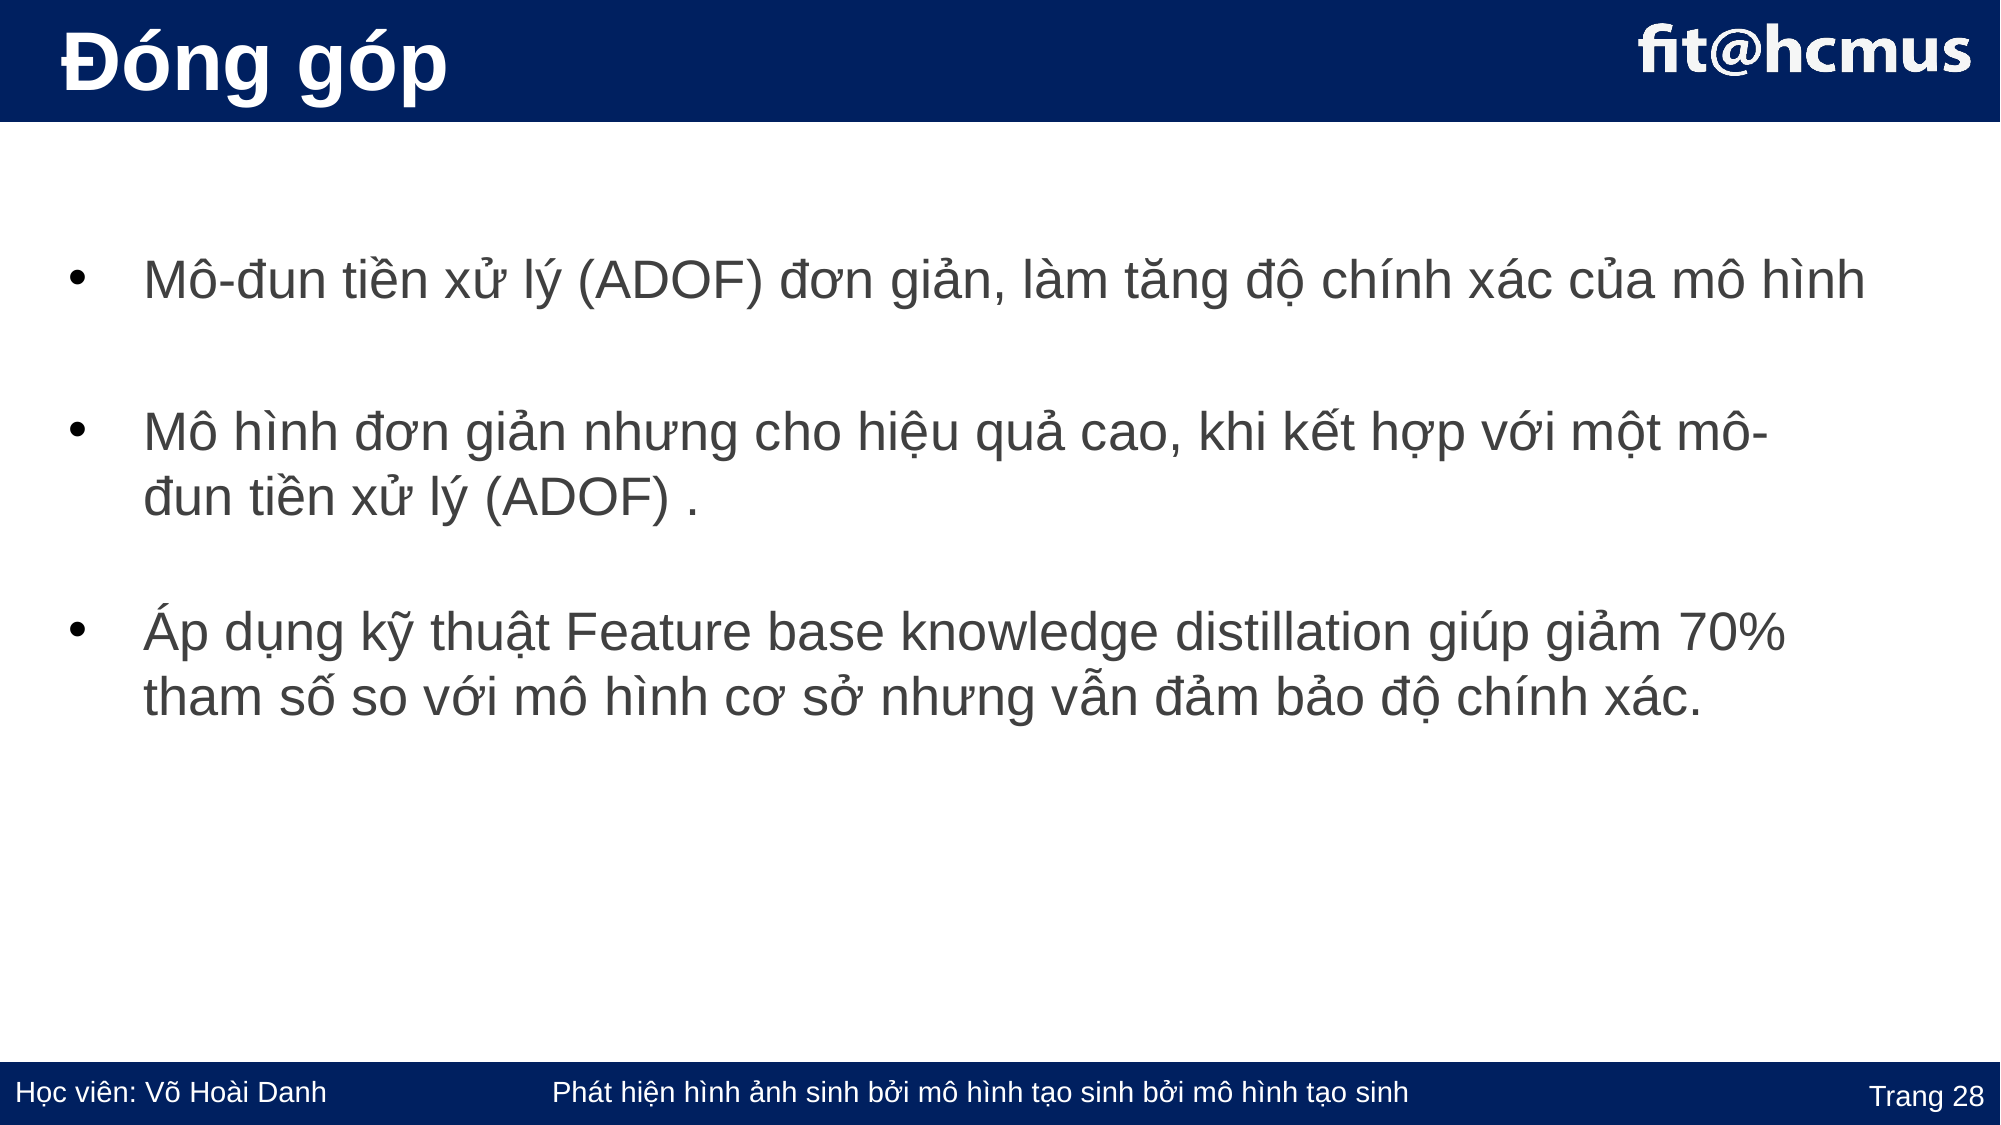

Đóng góp
Mô-đun tiền xử lý (ADOF) đơn giản, làm tăng độ chính xác của mô hình
Mô hình đơn giản nhưng cho hiệu quả cao, khi kết hợp với một mô-đun tiền xử lý (ADOF) .
Áp dụng kỹ thuật Feature base knowledge distillation giúp giảm 70% tham số so với mô hình cơ sở nhưng vẫn đảm bảo độ chính xác.